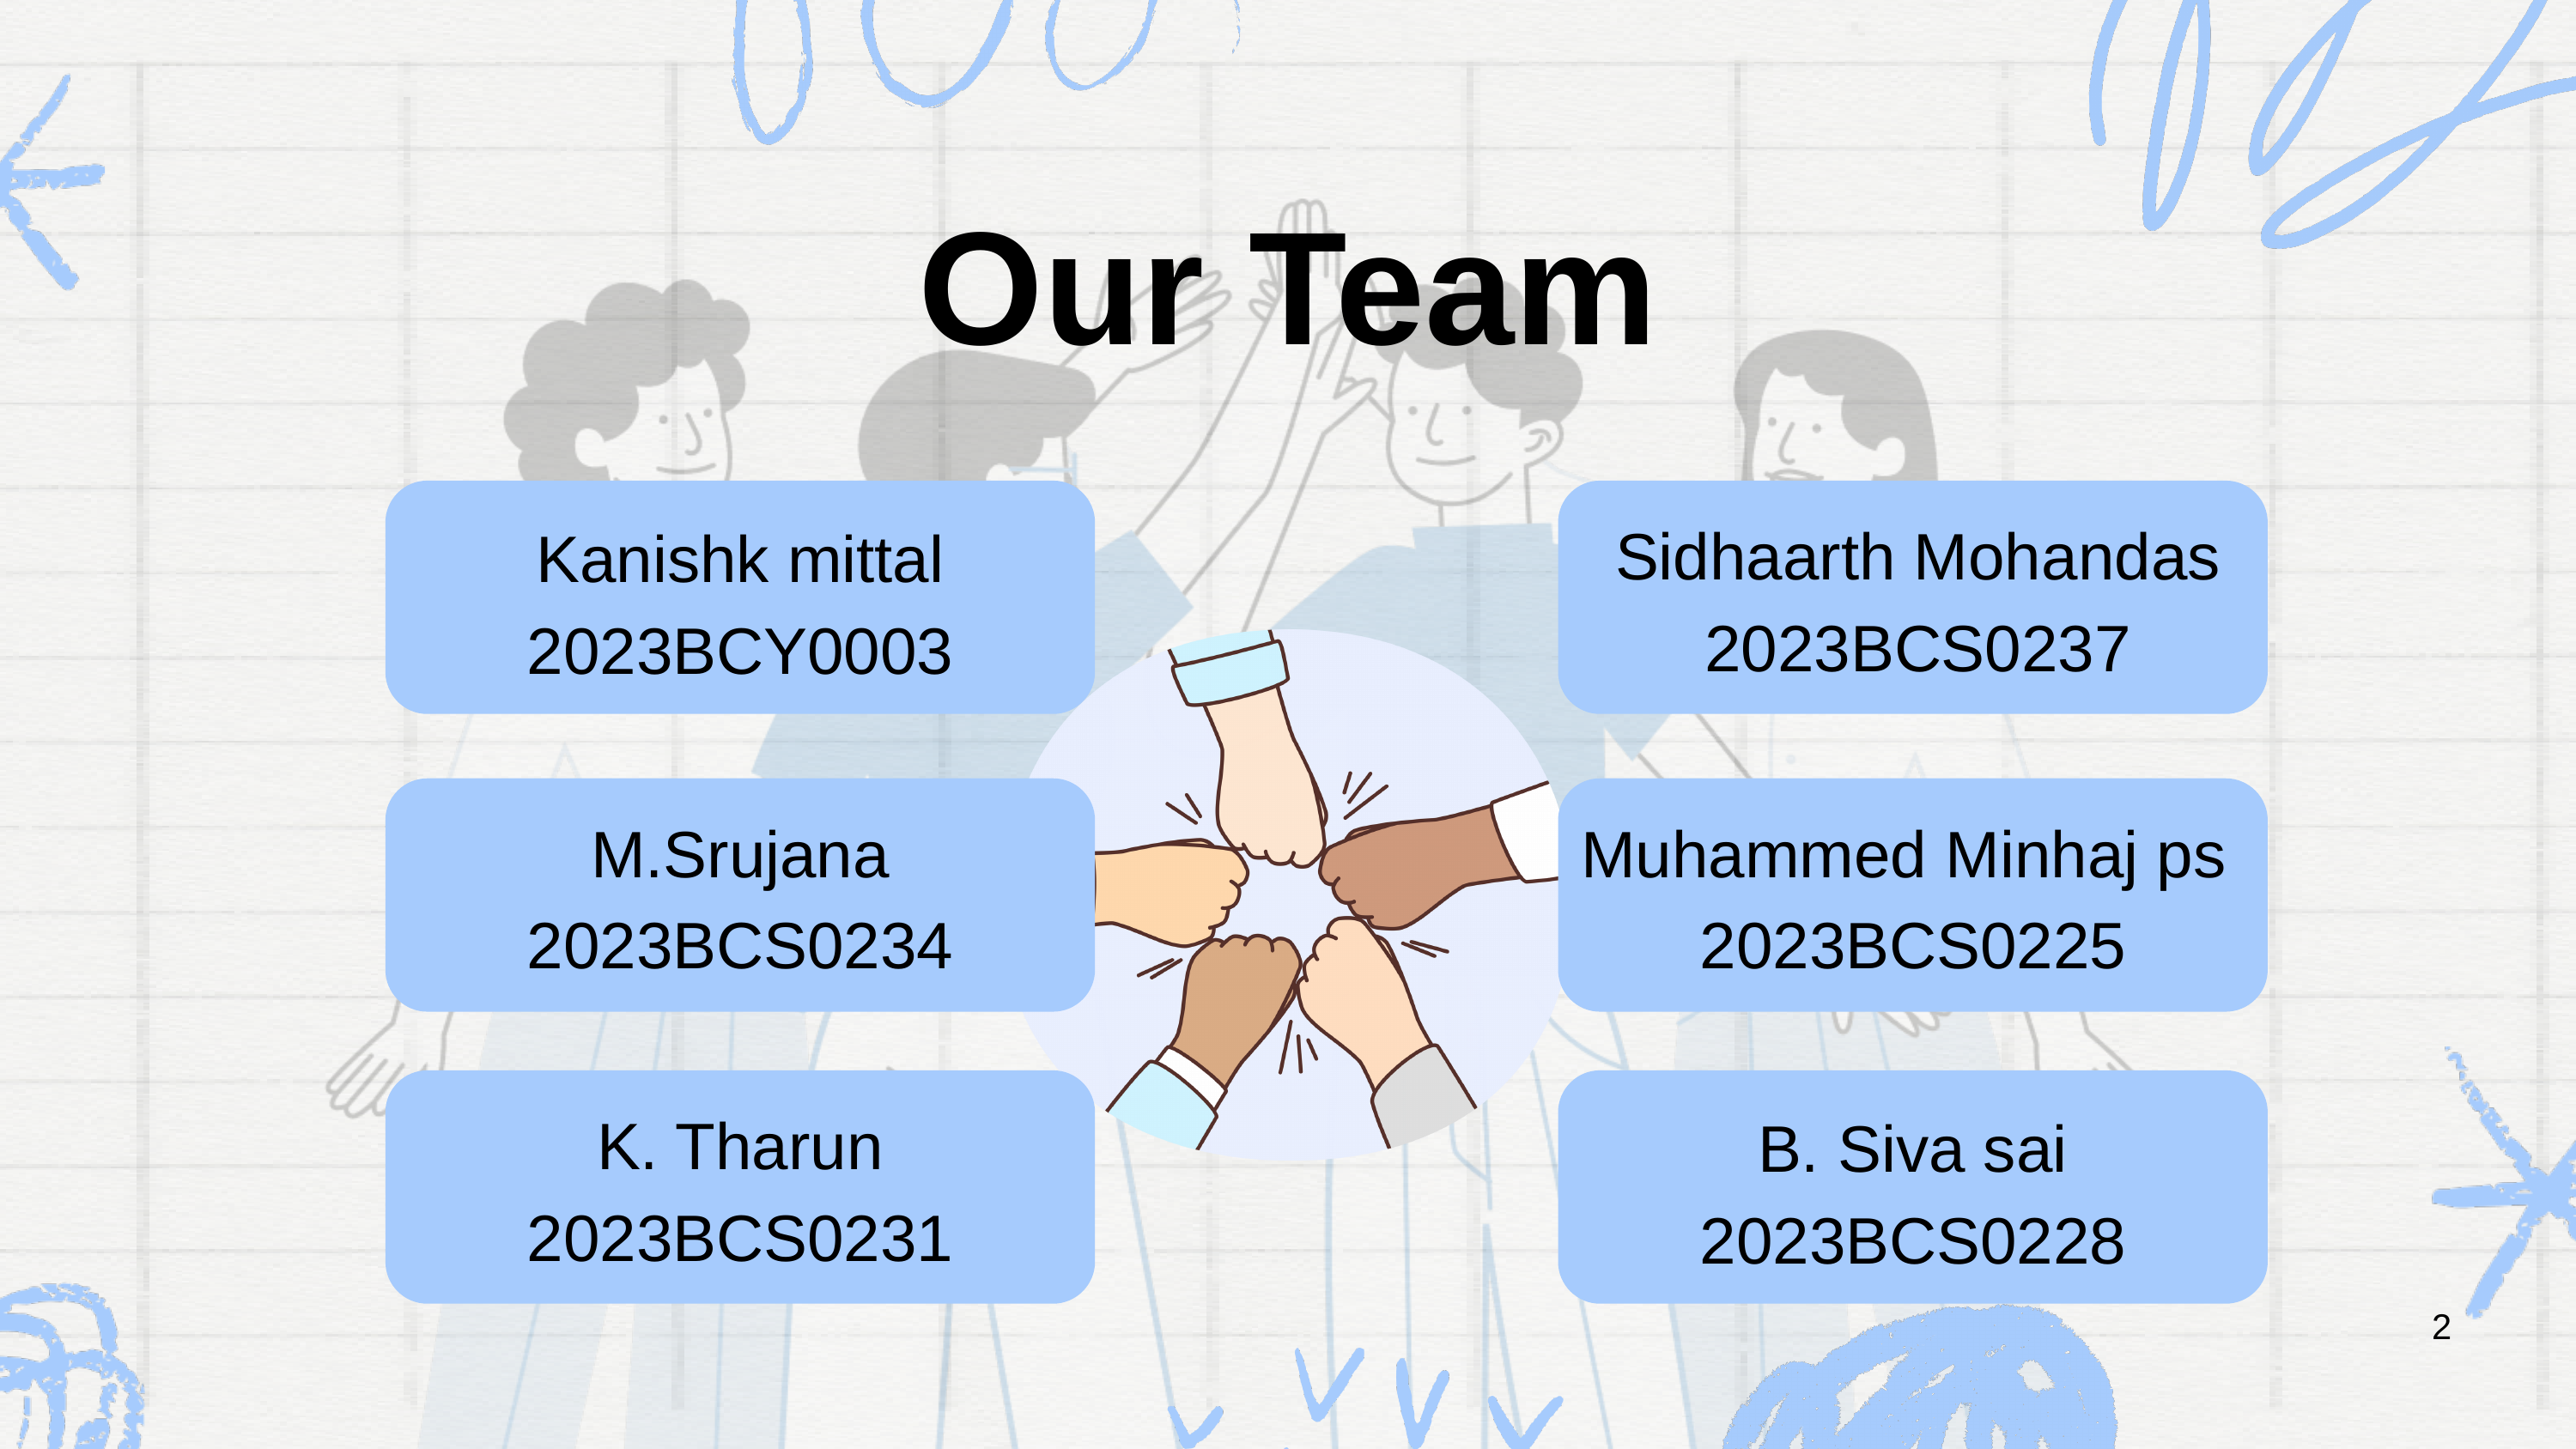

Our Team

Kanishk mittal
2023BCY0003

Sidhaarth Mohandas 2023BCS0237

M.Srujana
2023BCS0234
Muhammed Minhaj ps
2023BCS0225

B. Siva sai
2023BCS0228
K. Tharun
2023BCS0231

2